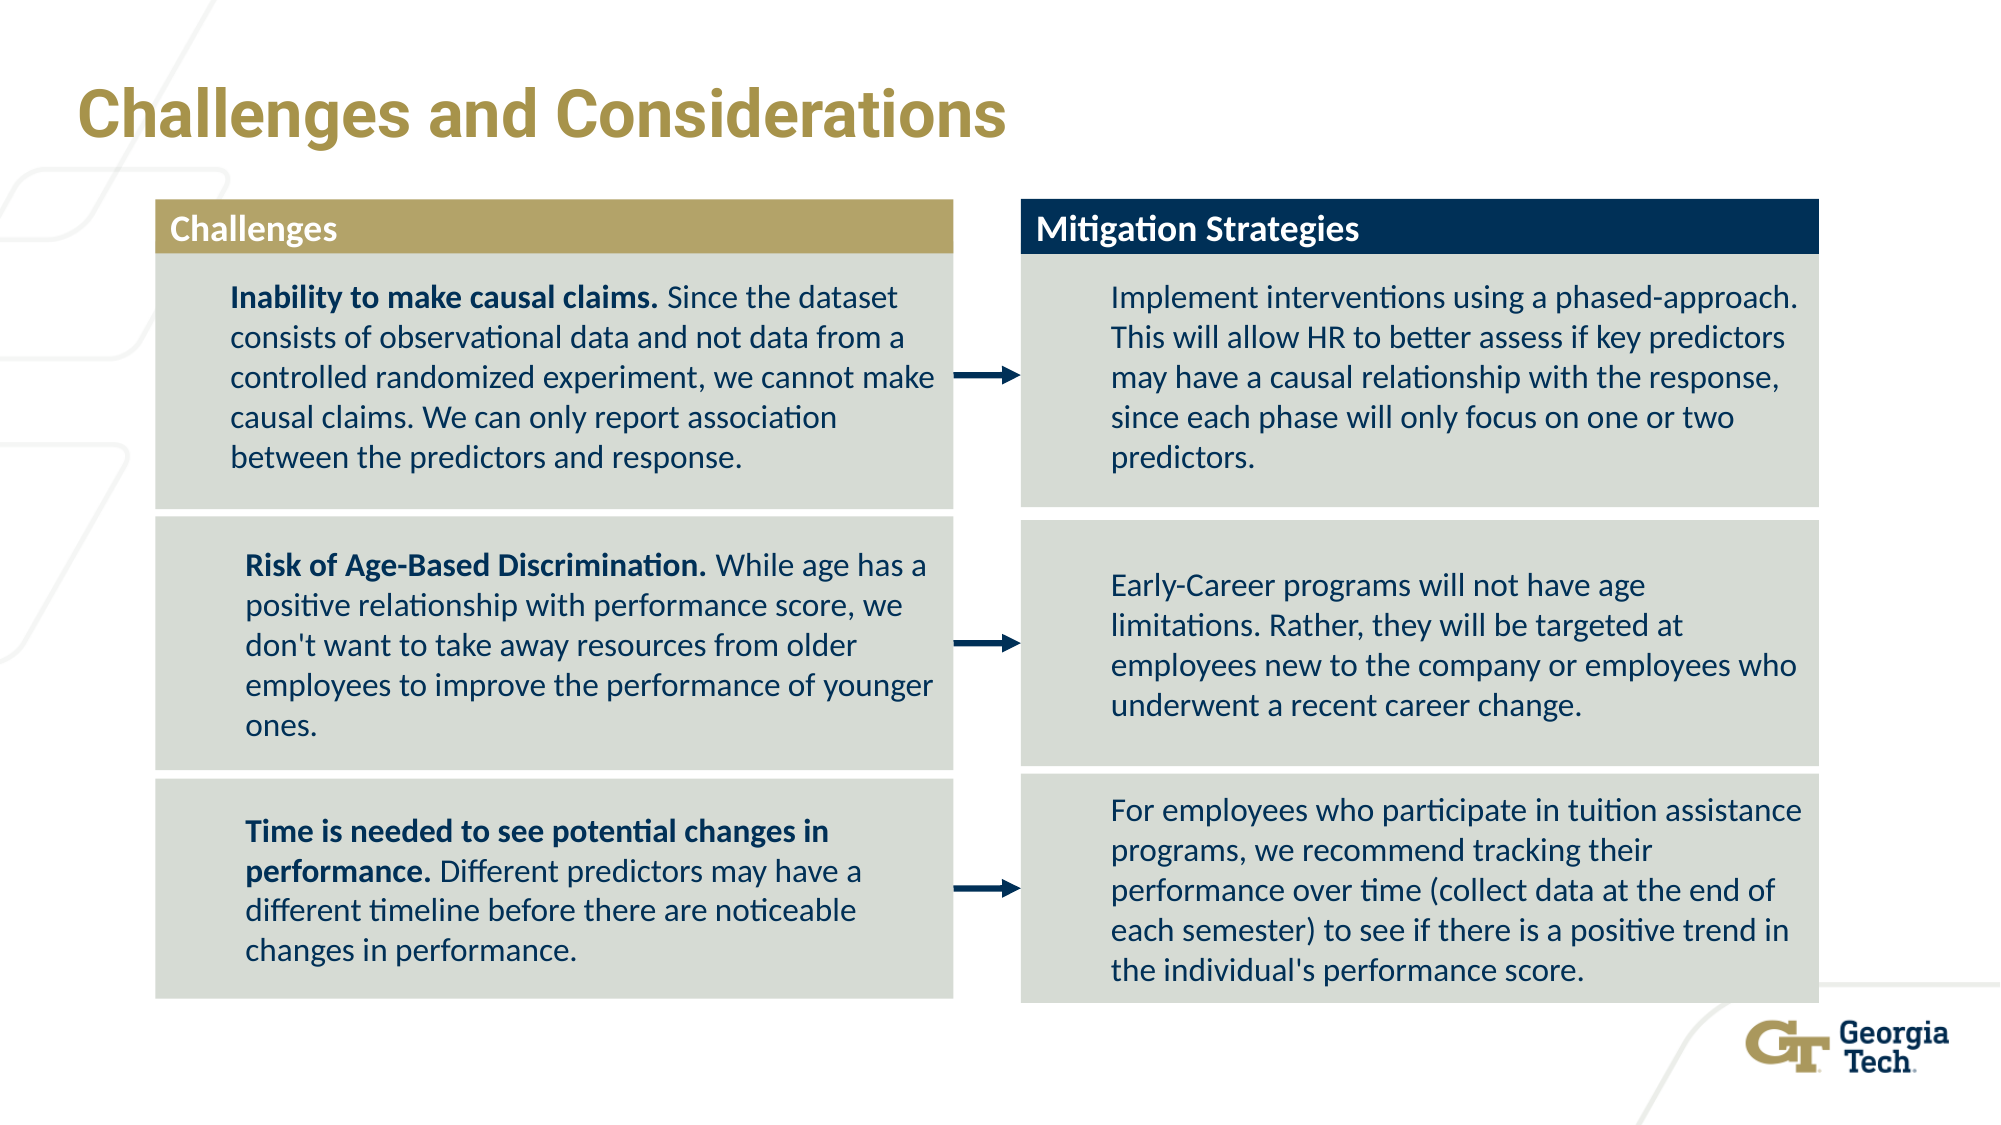

# Challenges and Considerations
Mitigation Strategies
Challenges
Inability to make causal claims. Since the dataset consists of observational data and not data from a controlled randomized experiment, we cannot make causal claims. We can only report association between the predictors and response.
Implement interventions using a phased-approach. This will allow HR to better assess if key predictors may have a causal relationship with the response, since each phase will only focus on one or two predictors.
Risk of Age-Based Discrimination. While age has a positive relationship with performance score, we don't want to take away resources from older employees to improve the performance of younger ones.
Early-Career programs will not have age limitations. Rather, they will be targeted at employees new to the company or employees who underwent a recent career change.
For employees who participate in tuition assistance programs, we recommend tracking their performance over time (collect data at the end of each semester) to see if there is a positive trend in the individual's performance score. ​
Time is needed to see potential changes in performance. Different predictors may have a different timeline before there are noticeable changes in performance.